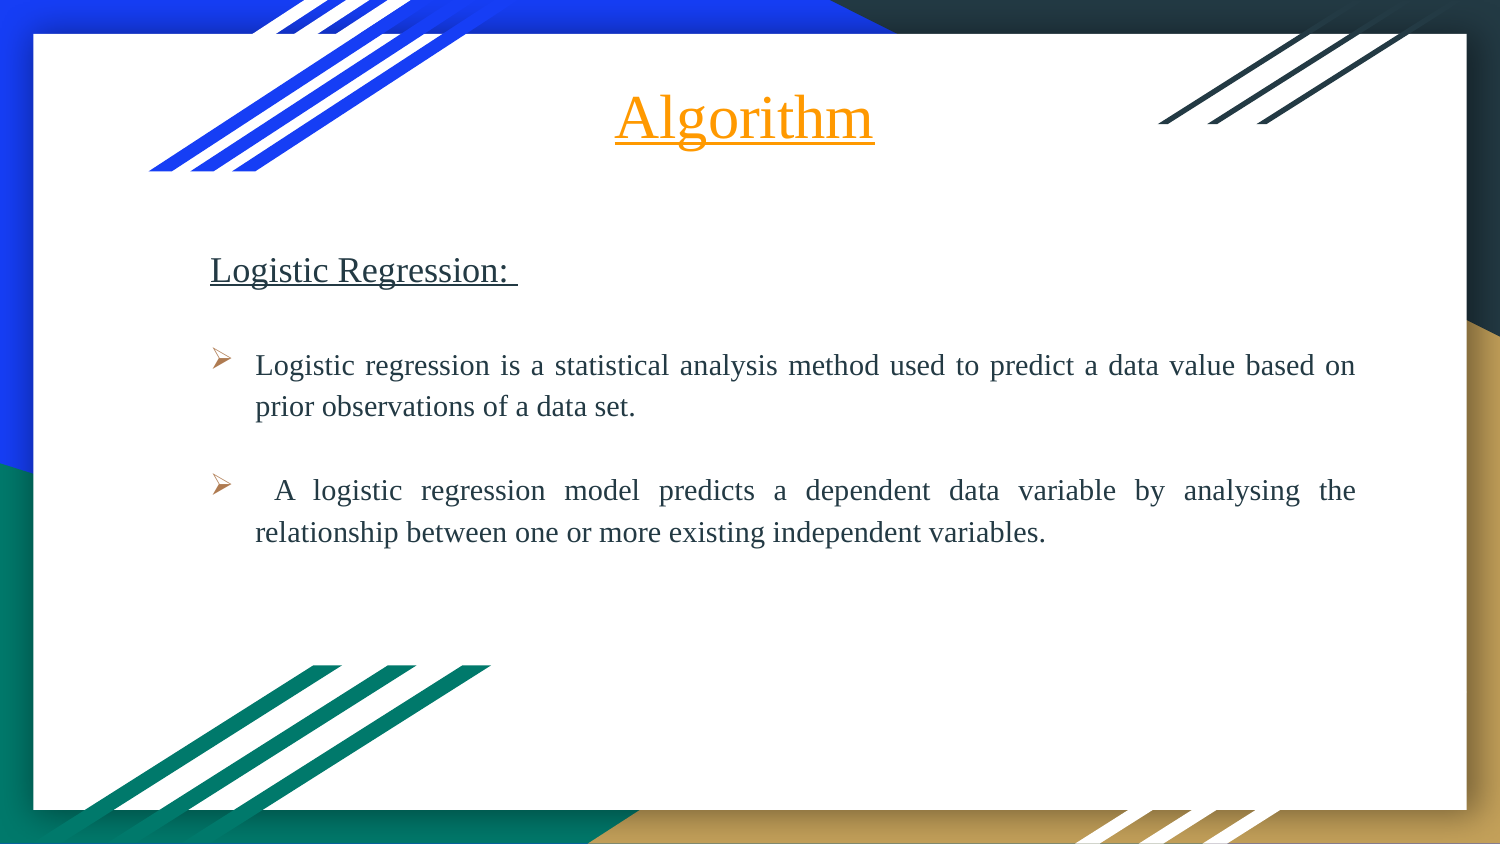

# Algorithm
Logistic Regression:

Logistic regression is a statistical analysis method used to predict a data value based on prior observations of a data set.

 A logistic regression model predicts a dependent data variable by analysing the relationship between one or more existing independent variables.